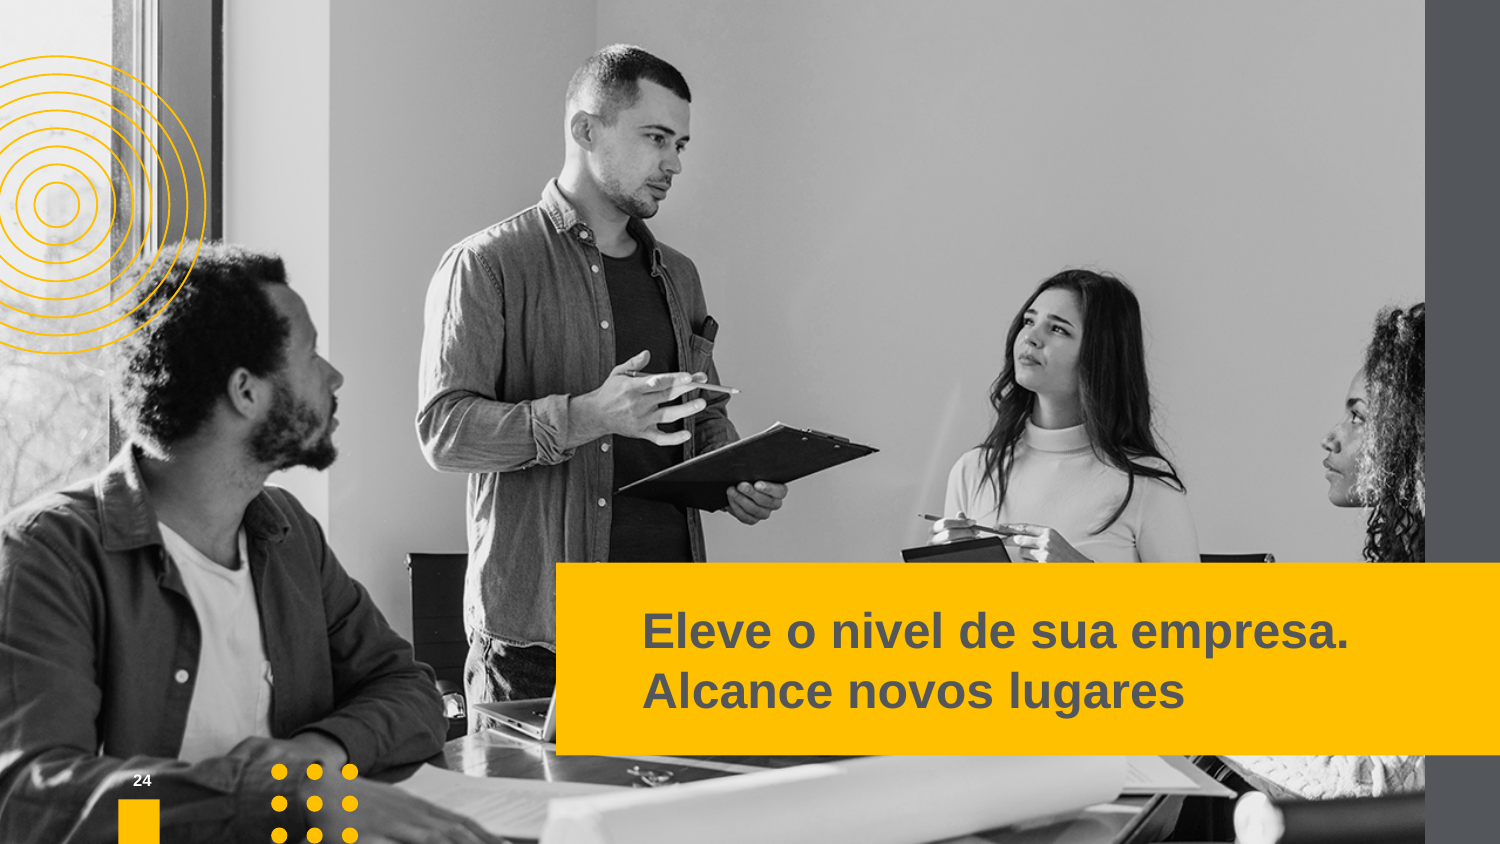

# Eleve o nivel de sua empresa. Alcance novos lugares
24